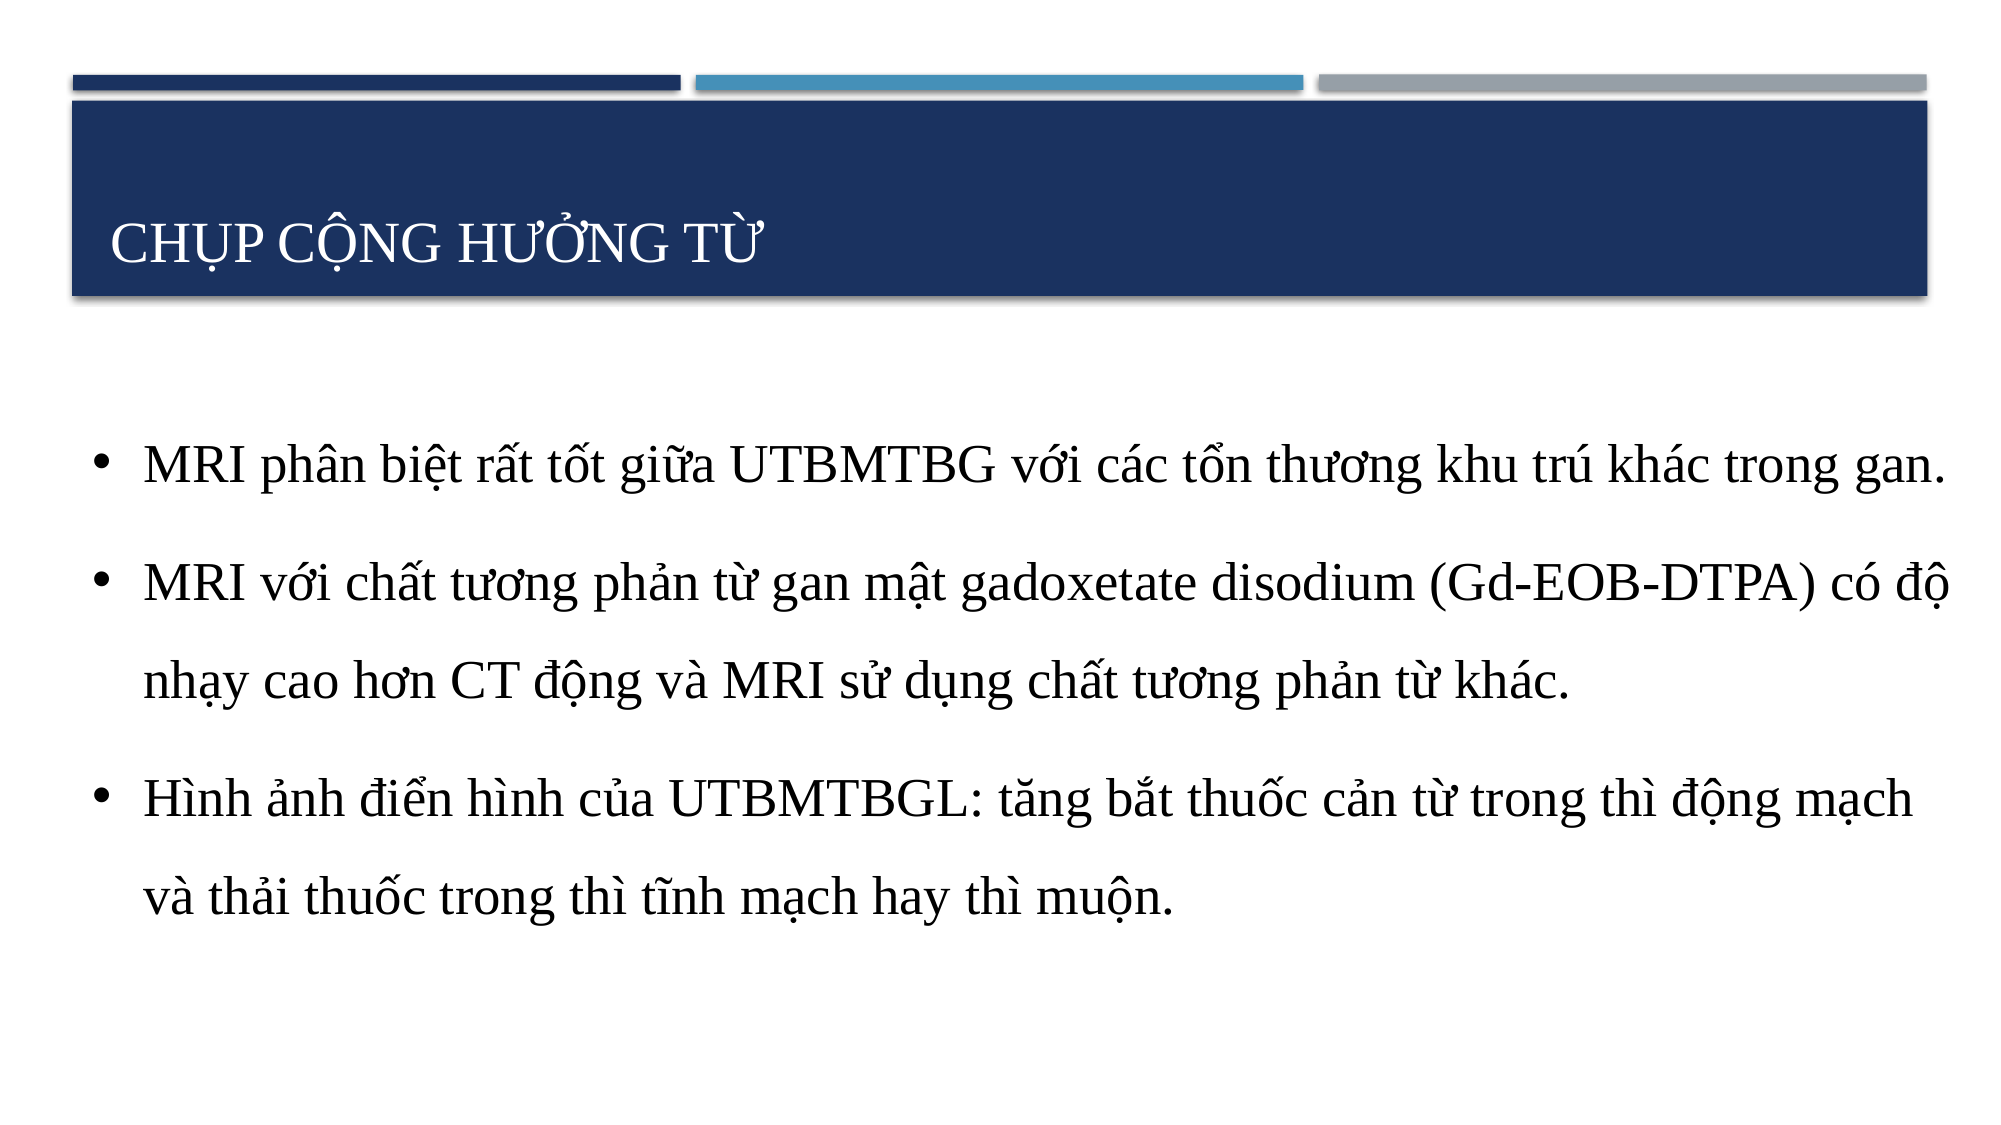

# Chụp cộng hưởng từ
MRI phân biệt rất tốt giữa UTBMTBG với các tổn thương khu trú khác trong gan.
MRI với chất tương phản từ gan mật gadoxetate disodium (Gd-EOB-DTPA) có độ nhạy cao hơn CT động và MRI sử dụng chất tương phản từ khác.
Hình ảnh điển hình của UTBMTBGL: tăng bắt thuốc cản từ trong thì động mạch và thải thuốc trong thì tĩnh mạch hay thì muộn.